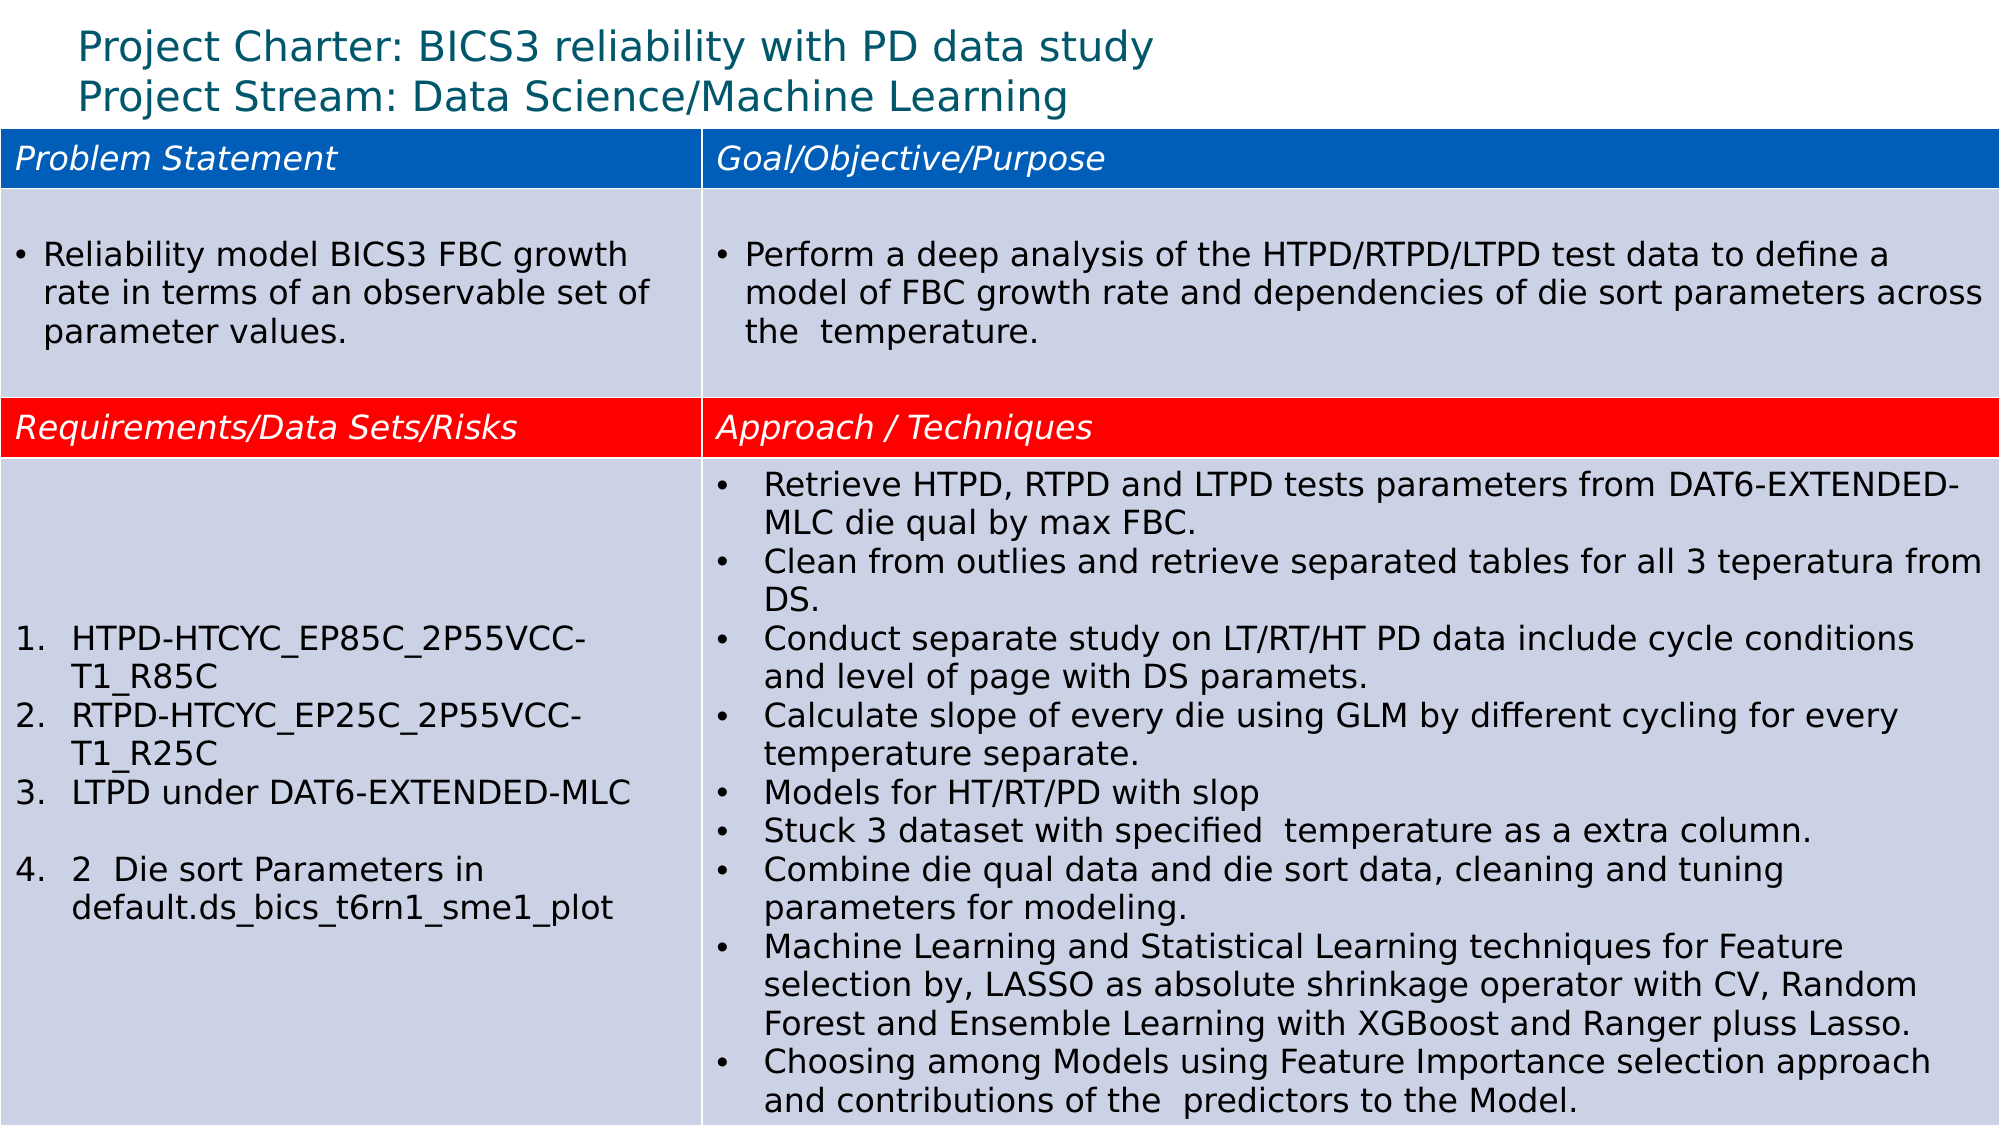

# Project Charter: BICS3 reliability with PD data study Project Stream: Data Science/Machine Learning
| Problem Statement | Goal/Objective/Purpose |
| --- | --- |
| Reliability model BICS3 FBC growth rate in terms of an observable set of parameter values. | Perform a deep analysis of the HTPD/RTPD/LTPD test data to define a model of FBC growth rate and dependencies of die sort parameters across the temperature. |
| Requirements/Data Sets/Risks | Approach / Techniques |
| HTPD-HTCYC\_EP85C\_2P55VCC-T1\_R85C RTPD-HTCYC\_EP25C\_2P55VCC-T1\_R25C LTPD under DAT6-EXTENDED-MLC 2 Die sort Parameters in default.ds\_bics\_t6rn1\_sme1\_plot | Retrieve HTPD, RTPD and LTPD tests parameters from DAT6-EXTENDED-MLC die qual by max FBC. Clean from outlies and retrieve separated tables for all 3 teperatura from DS. Conduct separate study on LT/RT/HT PD data include cycle conditions and level of page with DS paramets. Calculate slope of every die using GLM by different cycling for every temperature separate. Models for HT/RT/PD with slop Stuck 3 dataset with specified temperature as a extra column. Combine die qual data and die sort data, cleaning and tuning parameters for modeling. Machine Learning and Statistical Learning techniques for Feature selection by, LASSO as absolute shrinkage operator with CV, Random Forest and Ensemble Learning with XGBoost and Ranger pluss Lasso. Choosing among Models using Feature Importance selection approach and contributions of the predictors to the Model. |
|  | Outcomes/ Deliverables/Measurement/Metric |
| Fei Yu Xiaoyu Yang Qing Li Ming Zhang | Indicators to signal potential affected FBC. Prediction model with Important features for FBC. Contribution of important predictors. |
©2017 Western Digital Corporation or its affiliates. All rights reserved. Confidential.
3